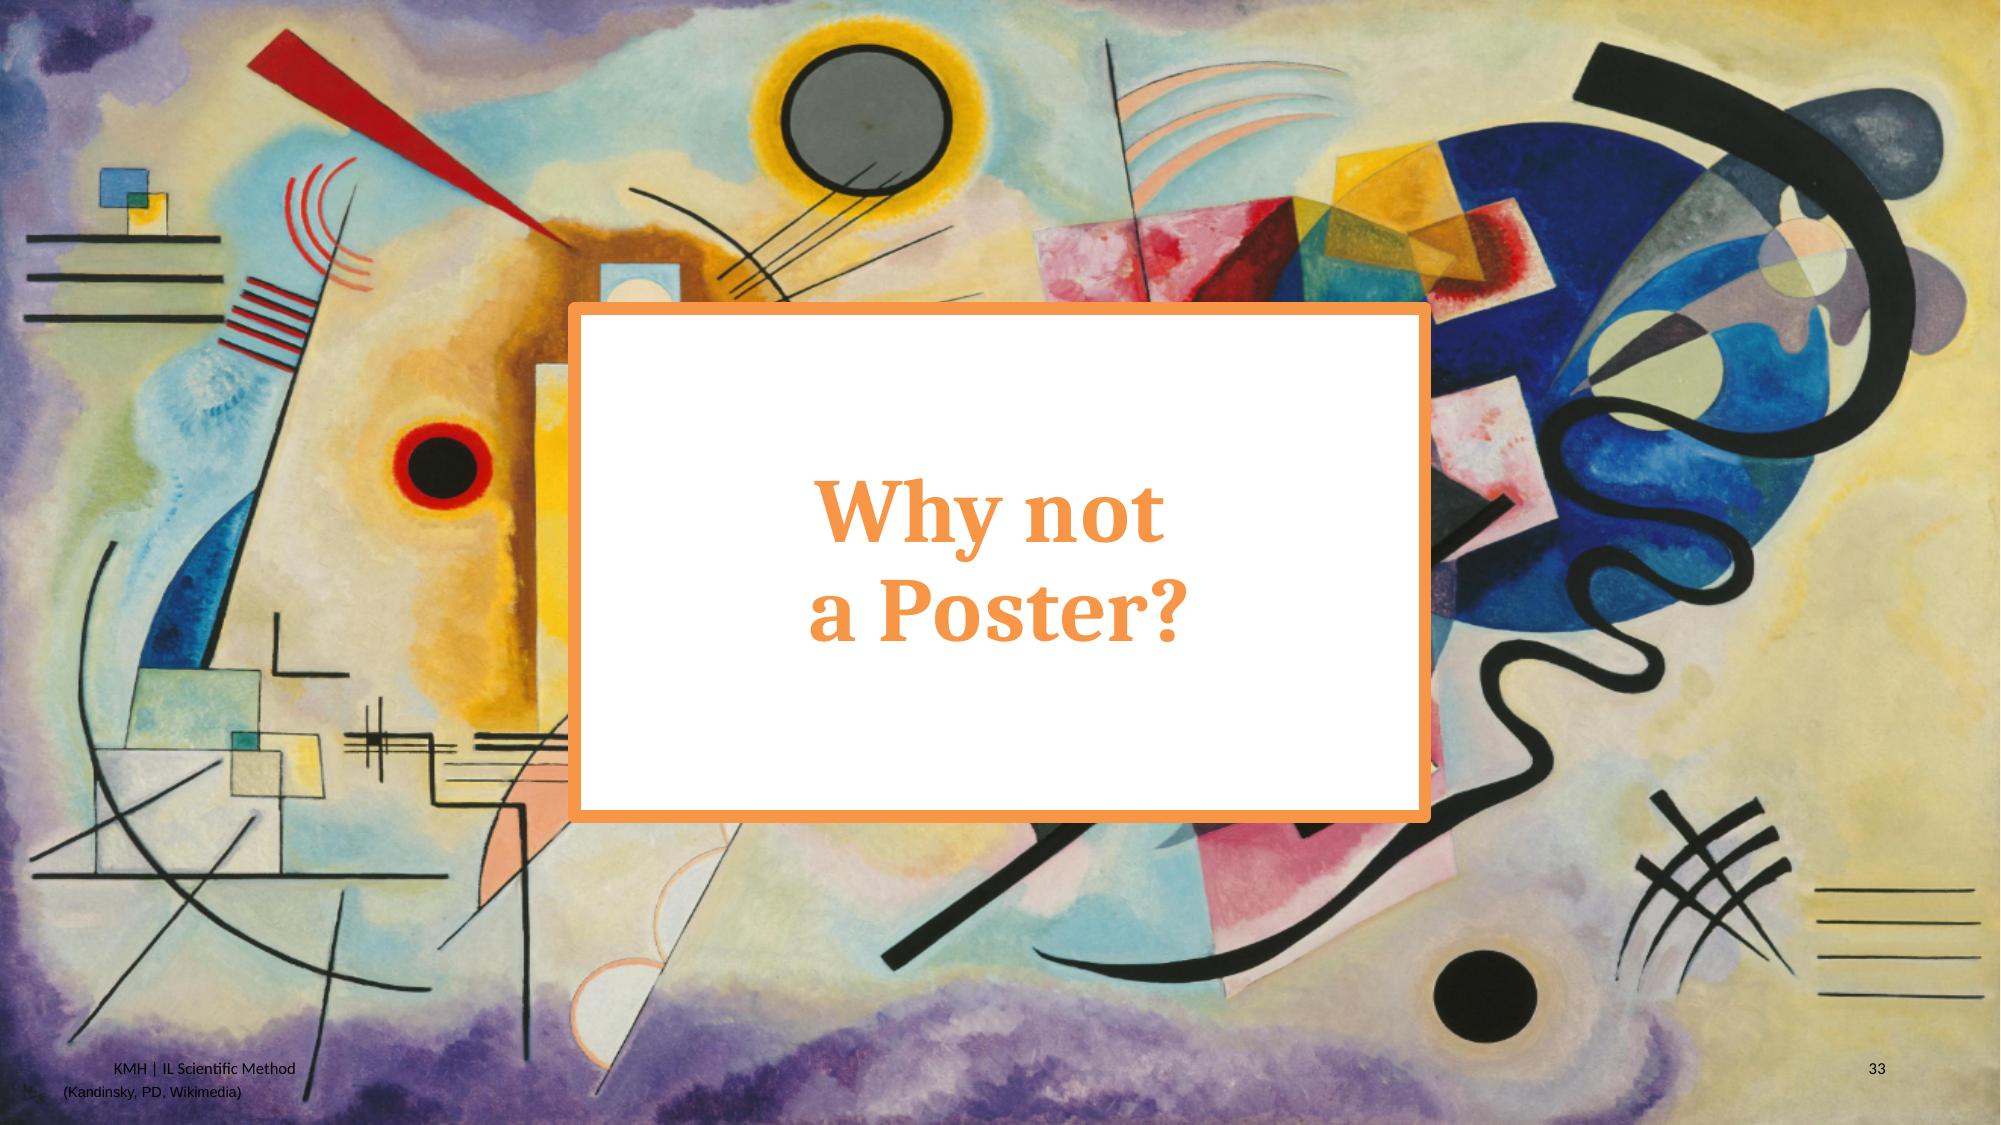

# Why not a Poster?
KMH | IL Scientific Method
33